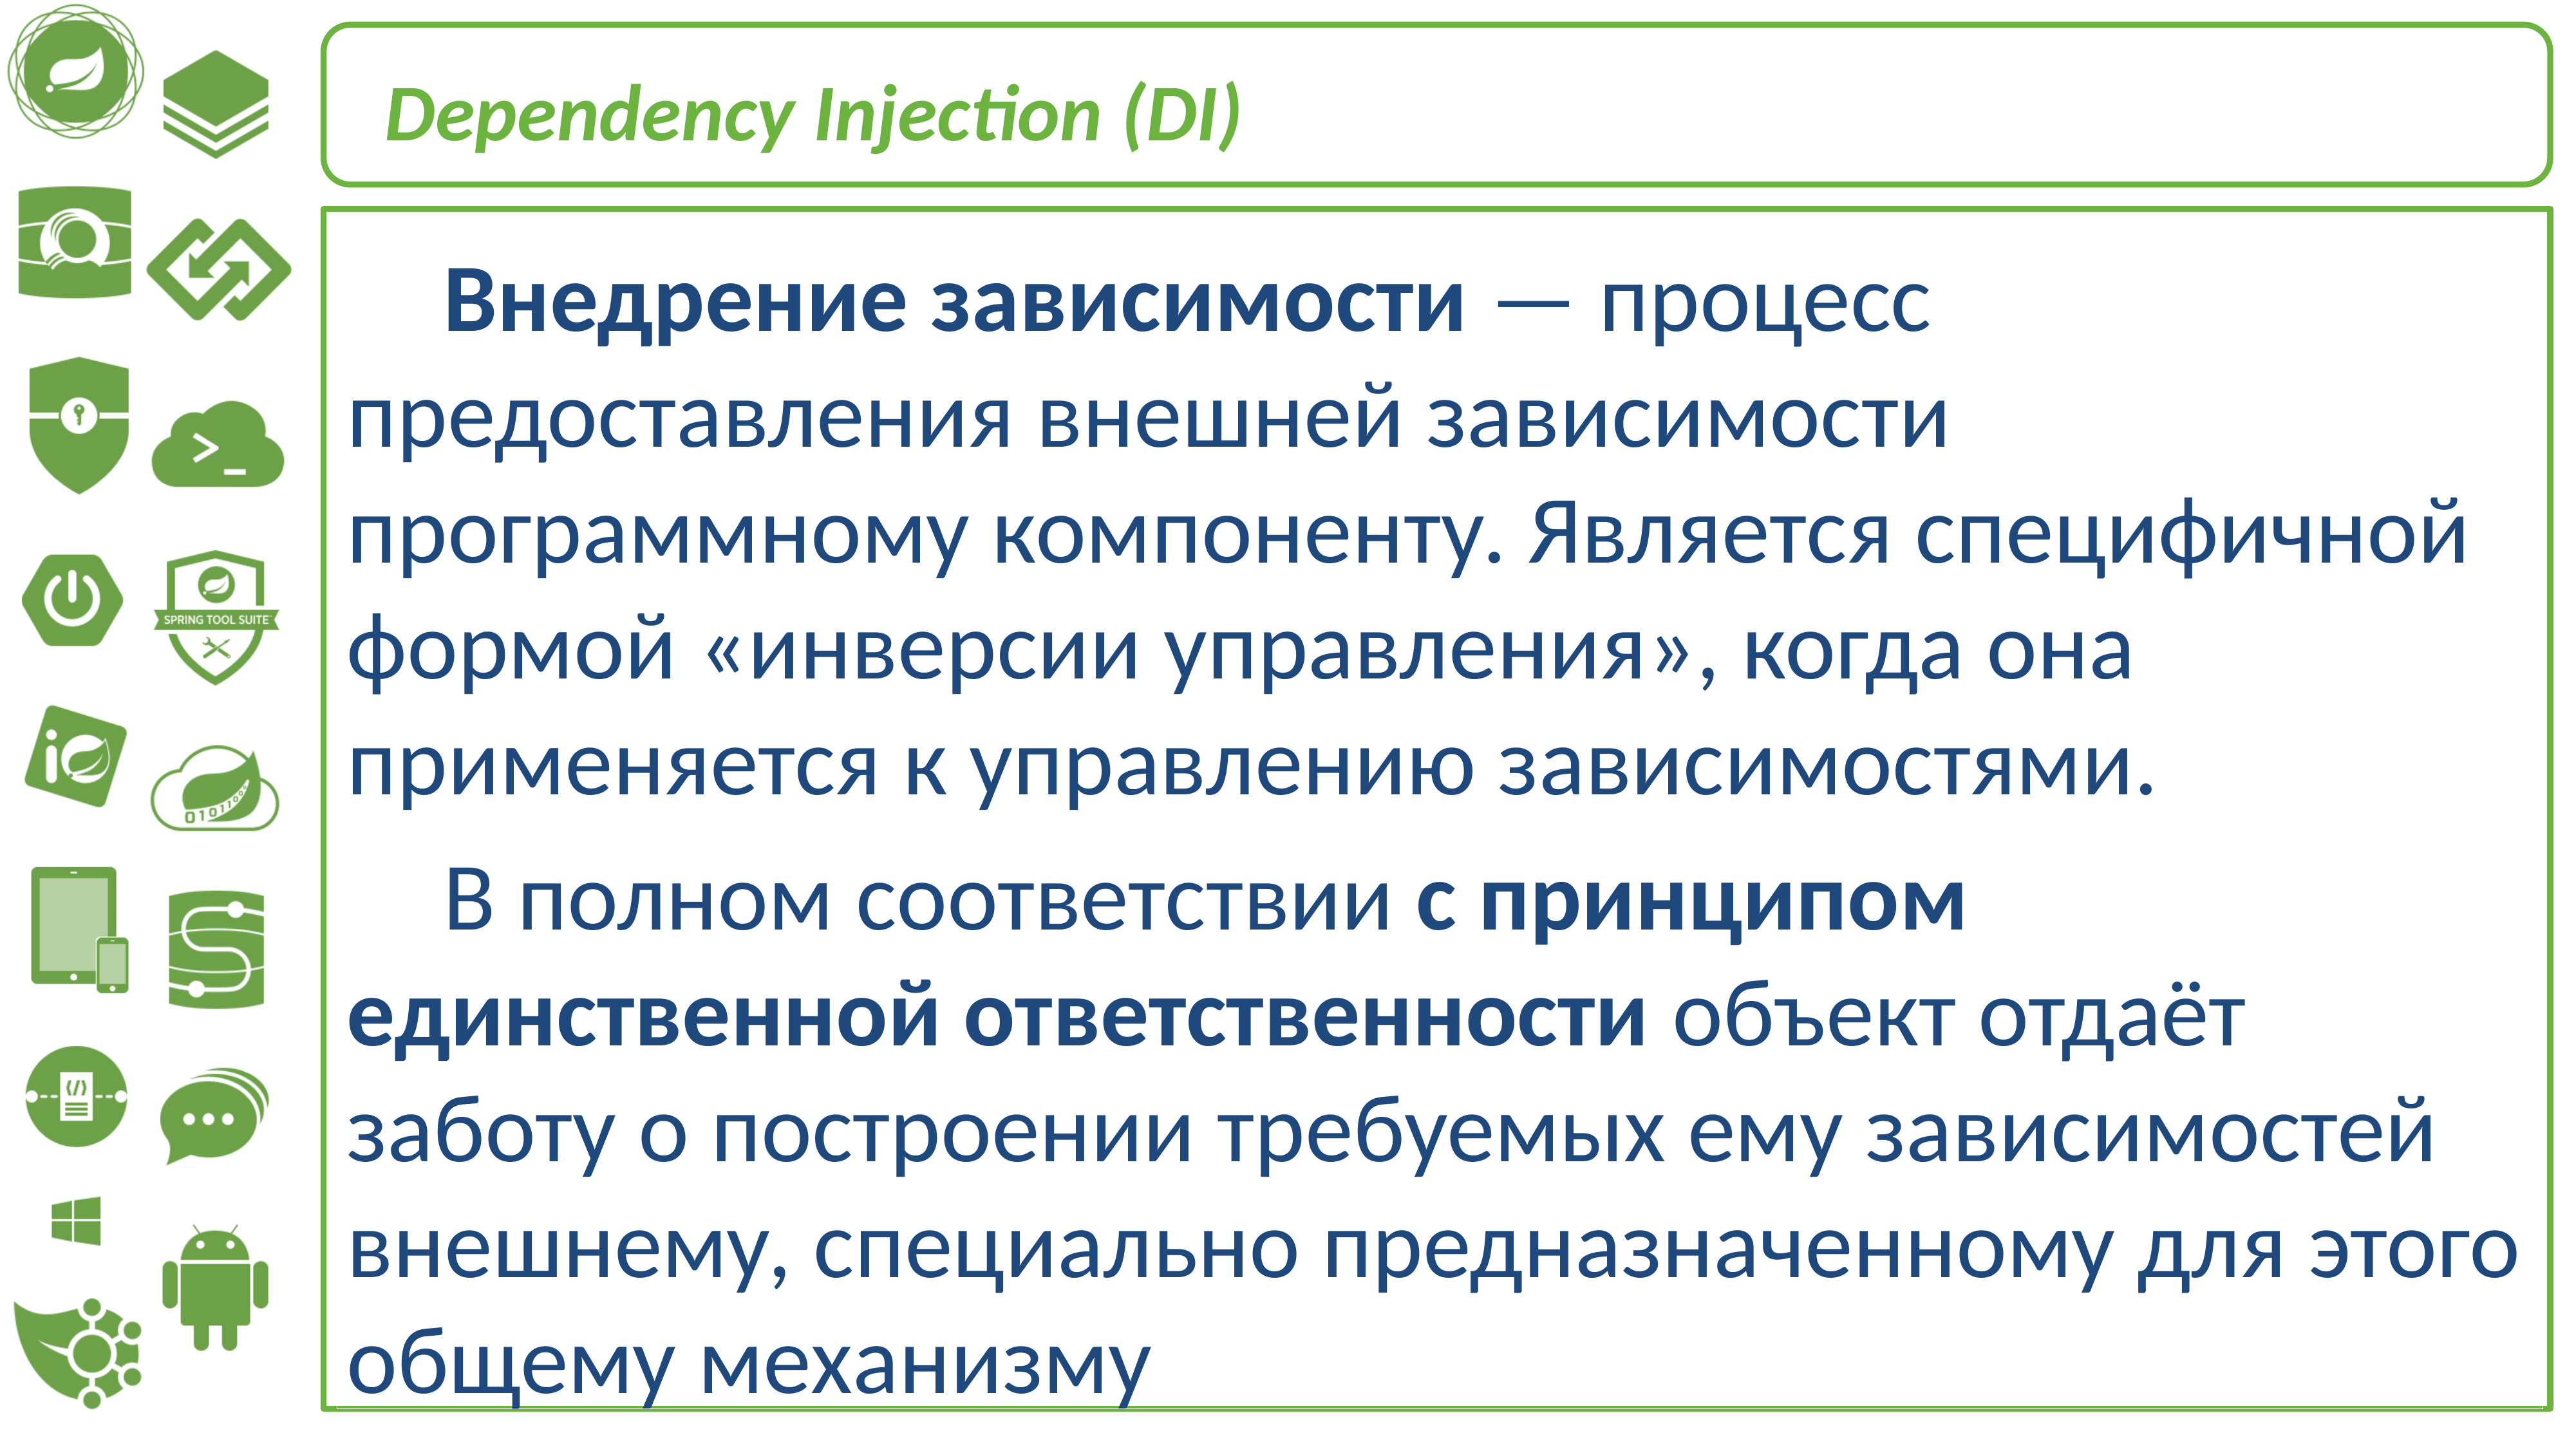

Dependency Injection (DI)
	Внедрение зависимости — процесс предоставления внешней зависимости программному компоненту. Является специфичной формой «инверсии управления», когда она применяется к управлению зависимостями.
	В полном соответствии с принципом единственной ответственности объект отдаёт заботу о построении требуемых ему зависимостей внешнему, специально предназначенному для этого общему механизму